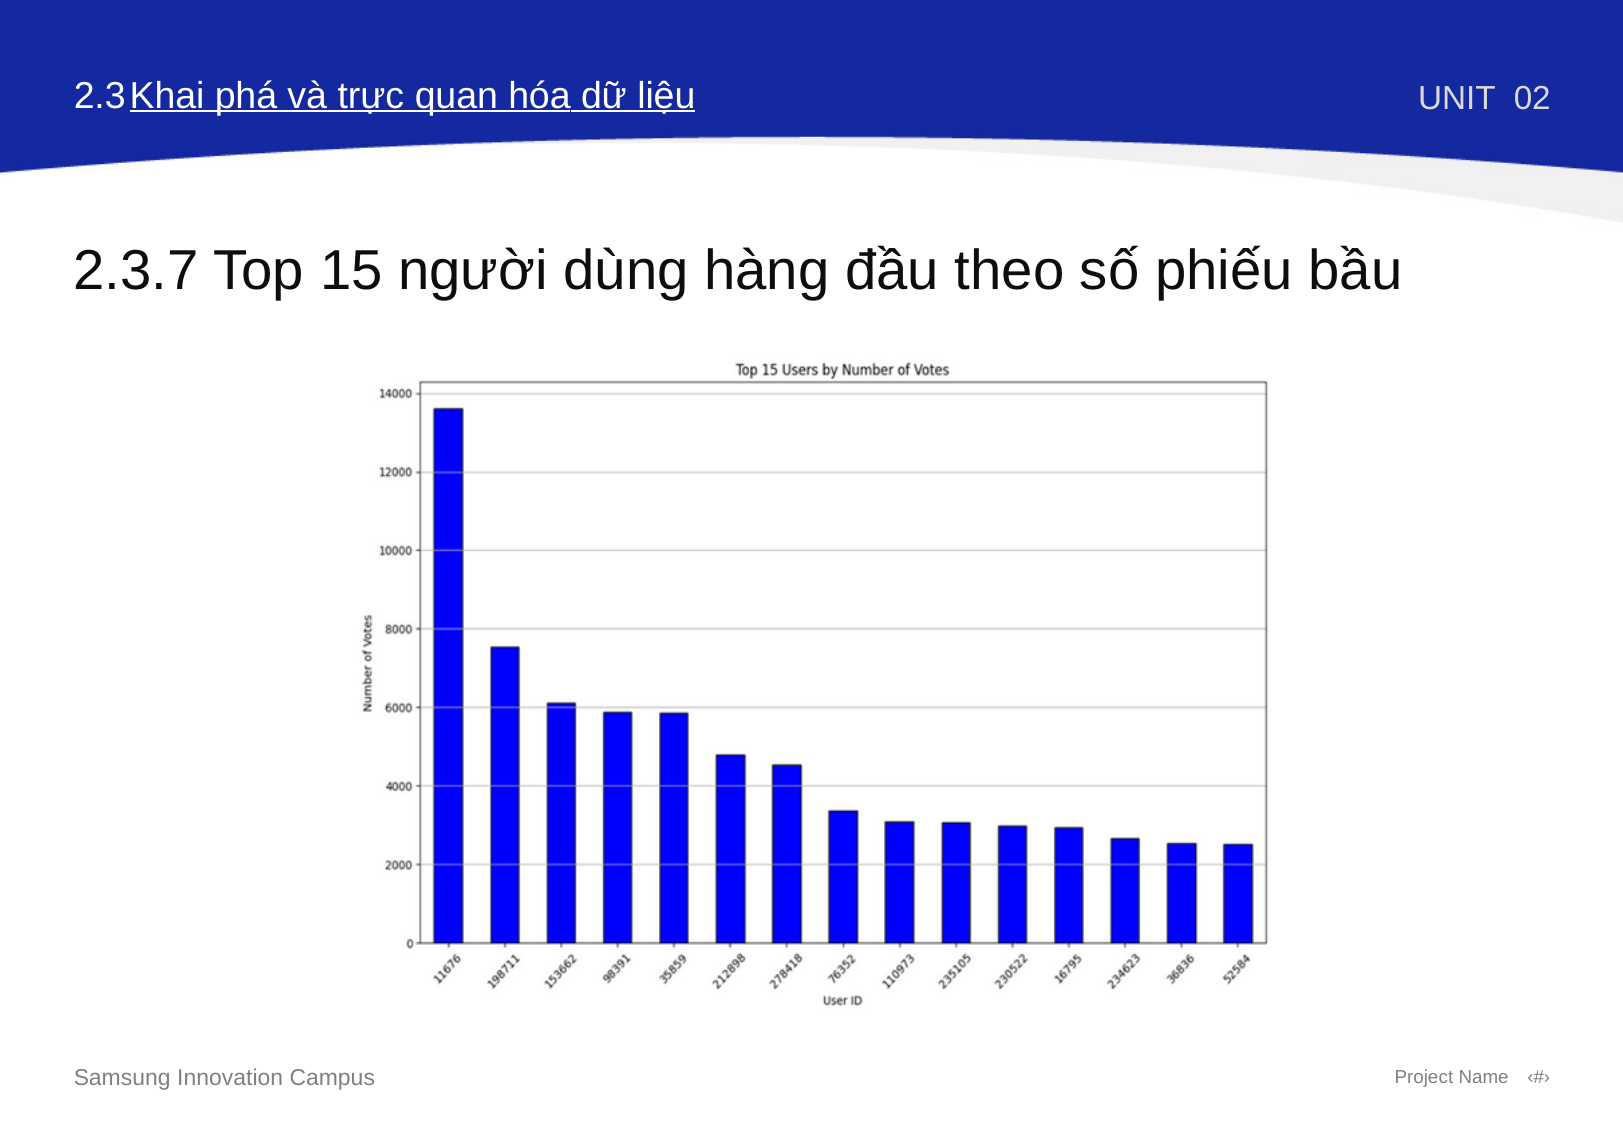

2.3
Khai phá và trực quan hóa dữ liệu
UNIT
02
2.3.7 Top 15 người dùng hàng đầu theo số phiếu bầu

Samsung Innovation Campus
Project Name
‹#›